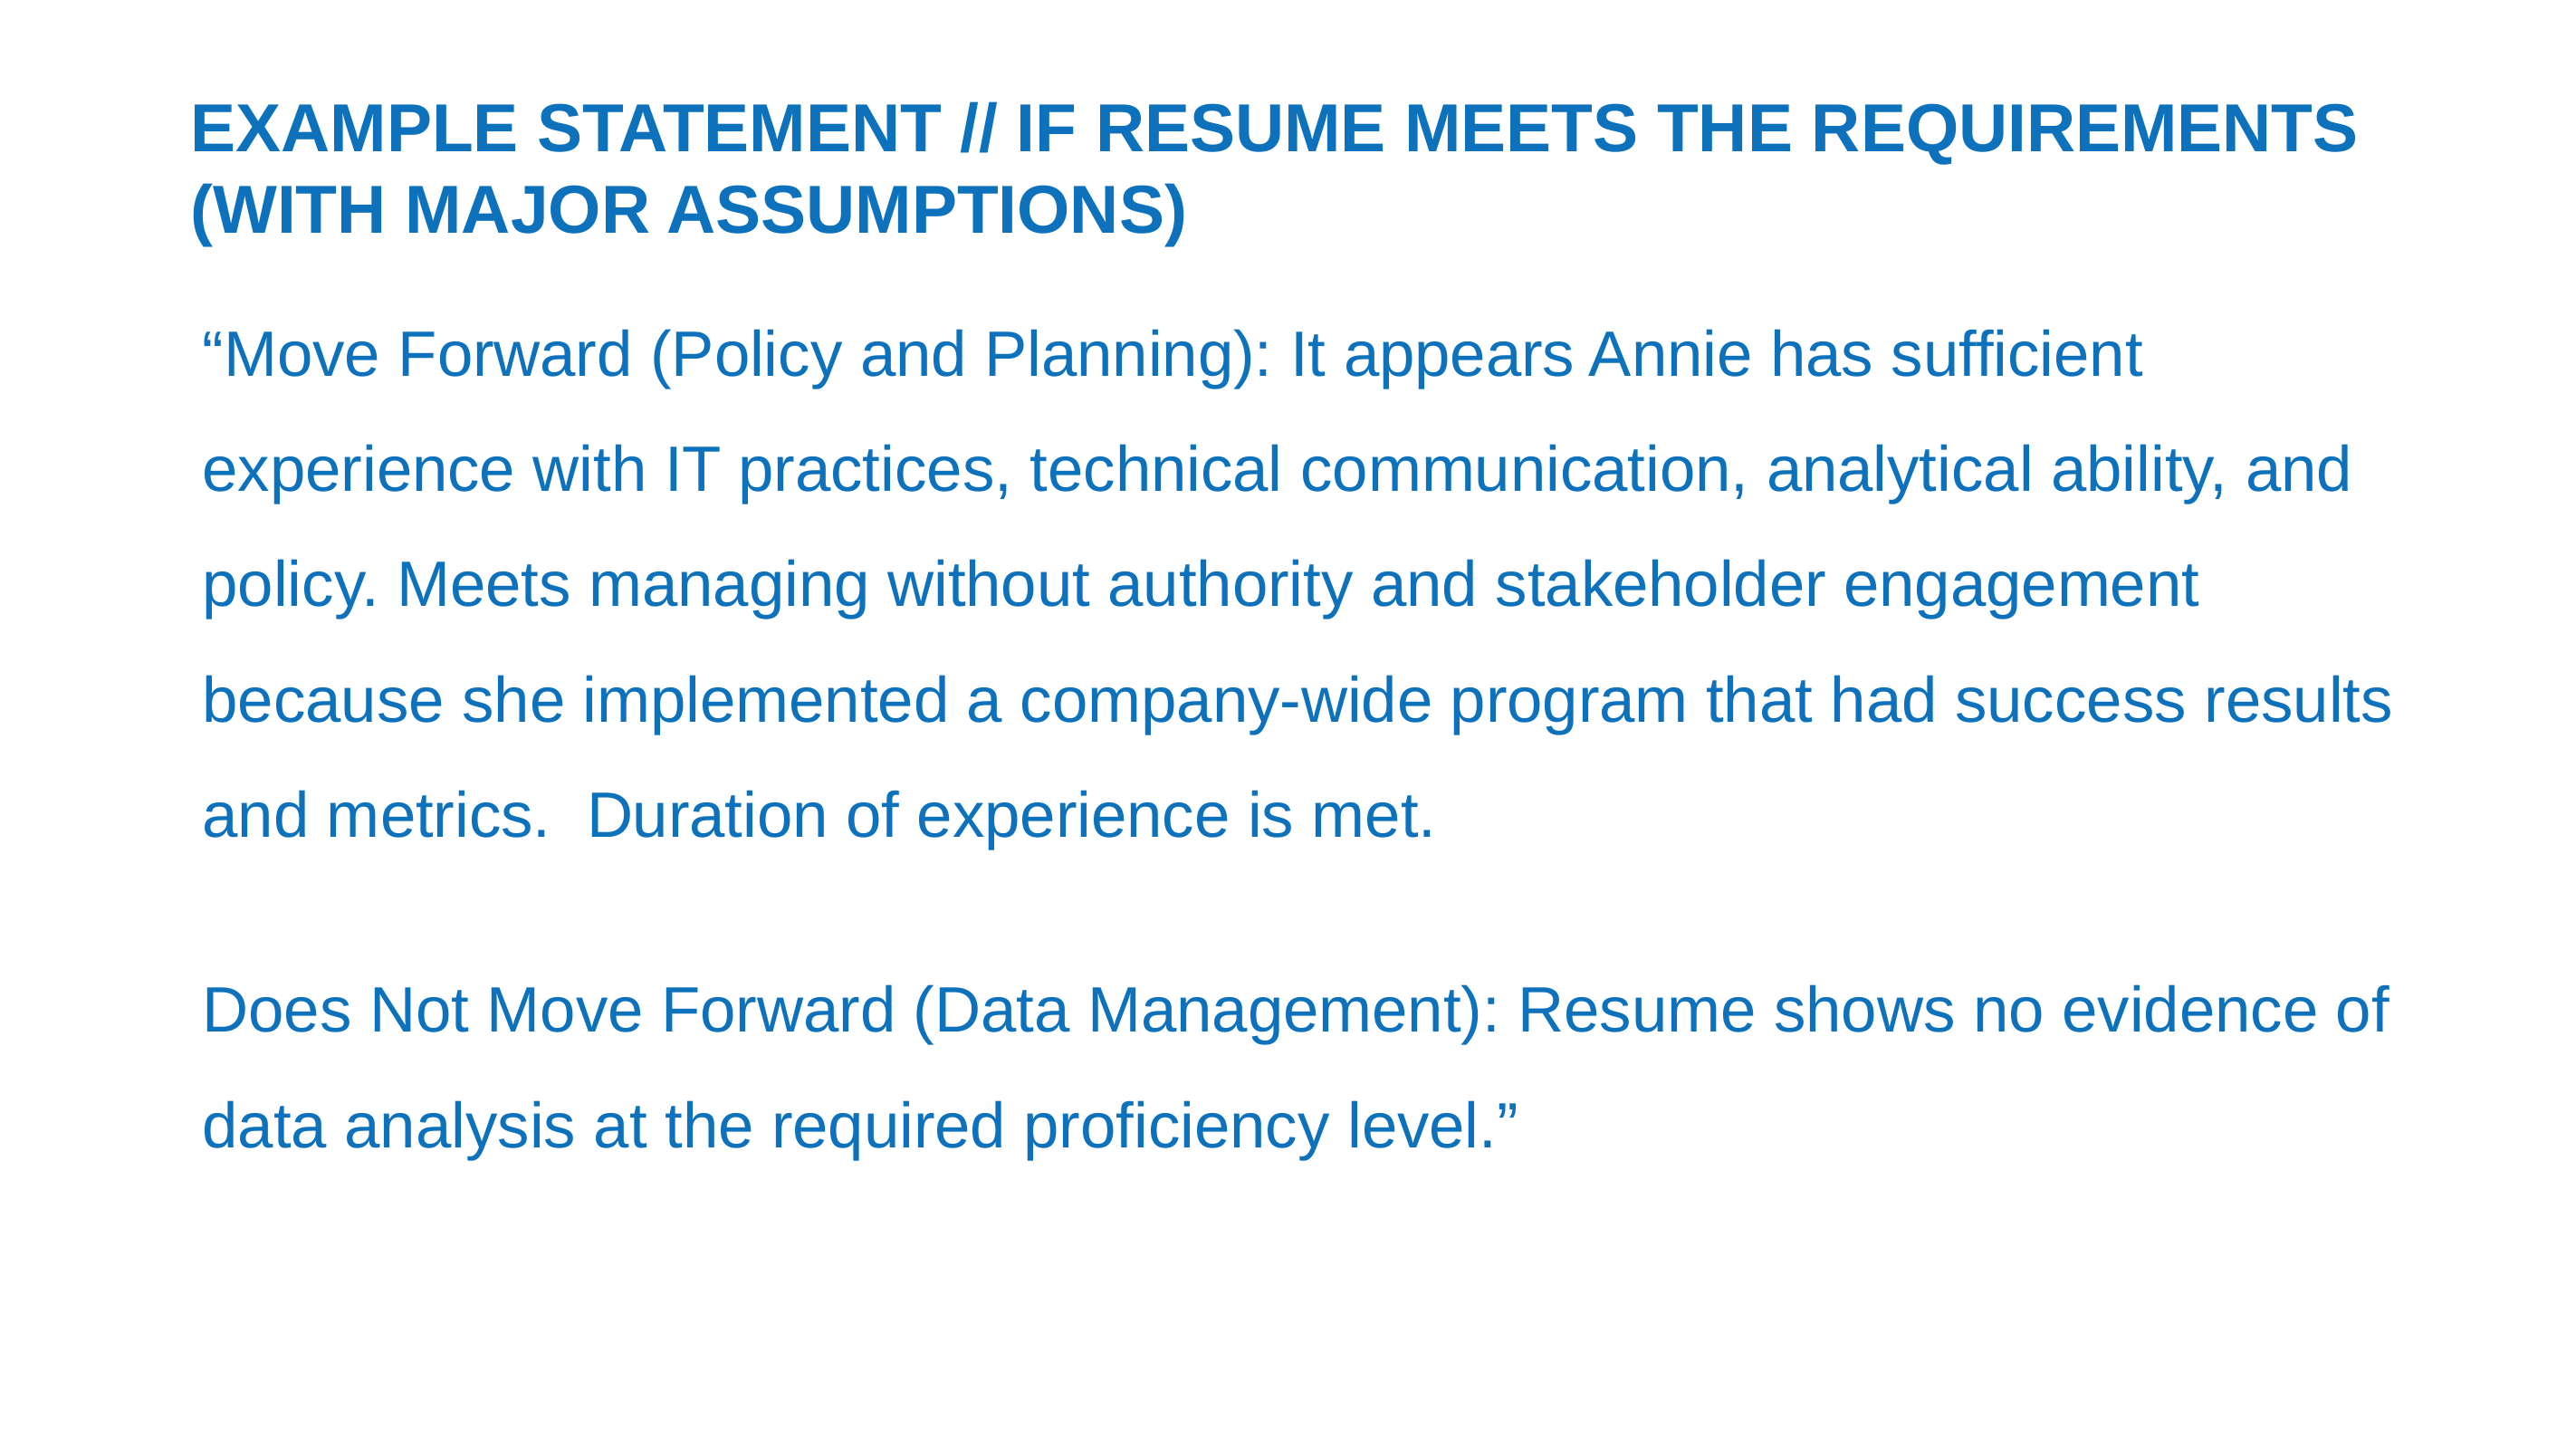

# Example statement // If resume meets the requirements (With major assumptions)
“Move Forward (Policy and Planning): It appears Annie has sufficient experience with IT practices, technical communication, analytical ability, and policy. Meets managing without authority and stakeholder engagement because she implemented a company-wide program that had success results and metrics.  Duration of experience is met.
Does Not Move Forward (Data Management): Resume shows no evidence of data analysis at the required proficiency level.”